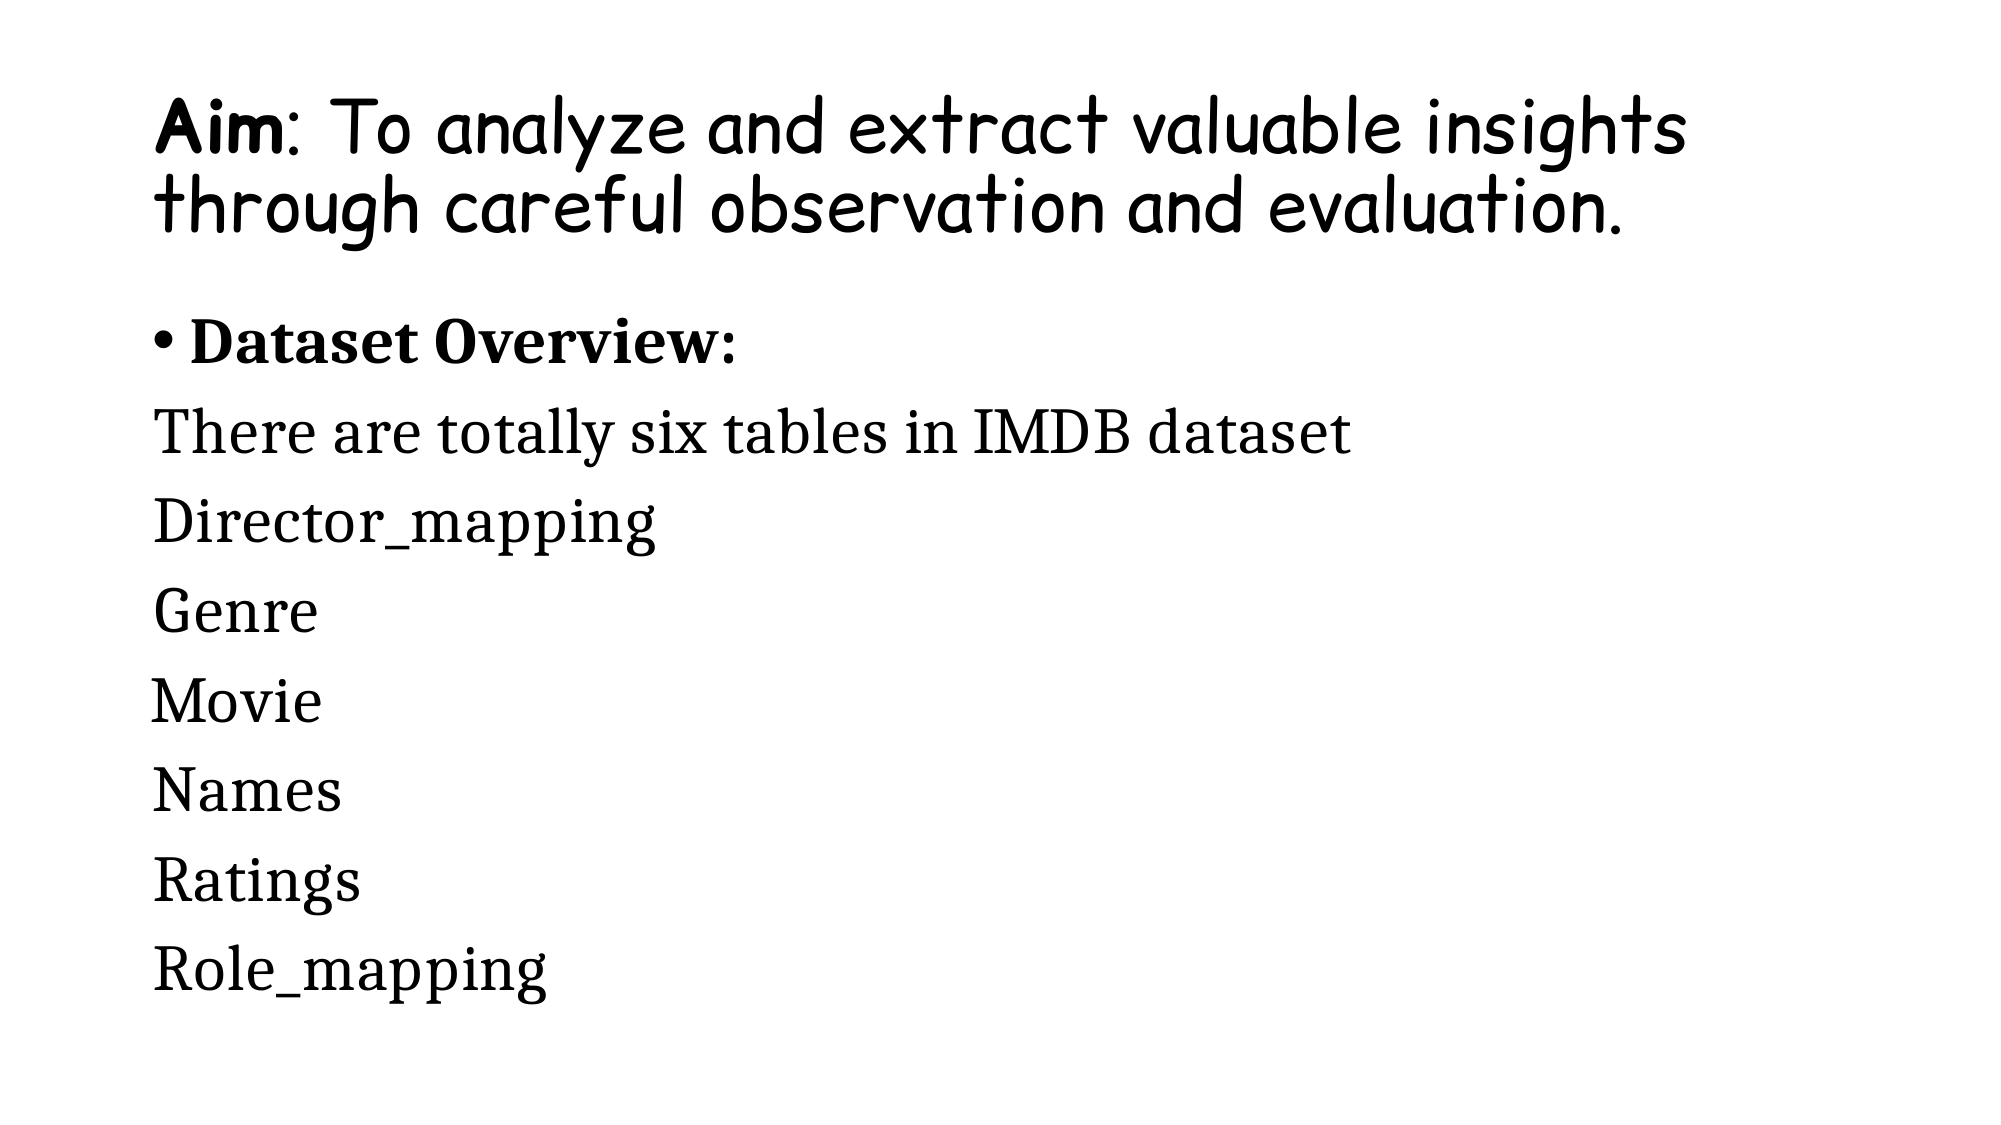

# Aim: To analyze and extract valuable insights through careful observation and evaluation.
Dataset Overview:
There are totally six tables in IMDB dataset
Director_mapping
Genre
Movie
Names
Ratings
Role_mapping